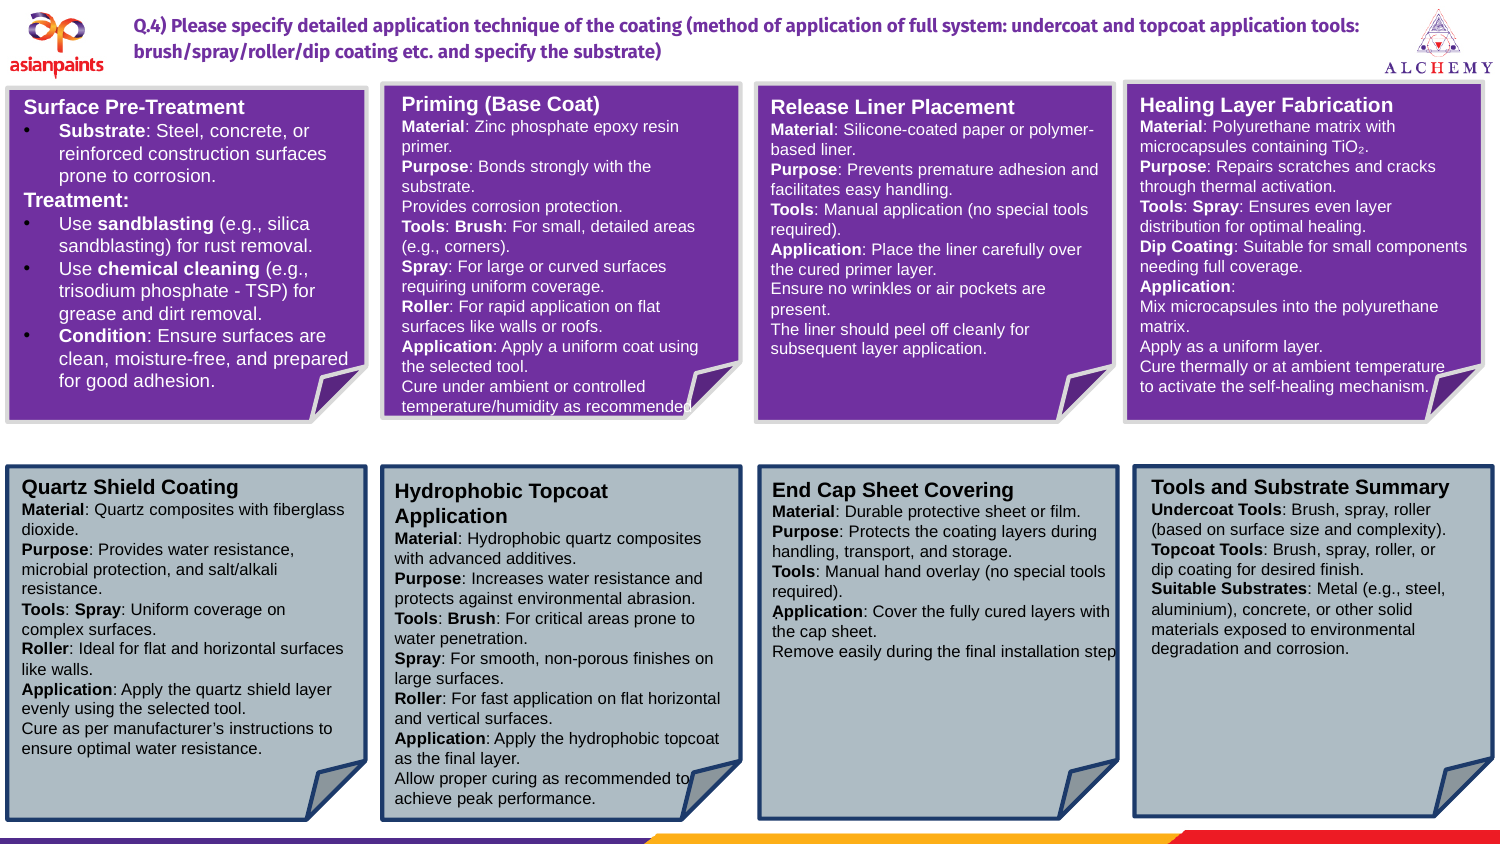

Q.4) Please specify detailed application technique of the coating (method of application of full system: undercoat and topcoat application tools: brush/spray/roller/dip coating etc. and specify the substrate)

Healing Layer Fabrication
Material: Polyurethane matrix with microcapsules containing TiO₂.
Purpose: Repairs scratches and cracks through thermal activation.
Tools: Spray: Ensures even layer distribution for optimal healing.
Dip Coating: Suitable for small components needing full coverage.
Application:
Mix microcapsules into the polyurethane matrix.
Apply as a uniform layer.
Cure thermally or at ambient temperature
to activate the self-healing mechanism.

Priming (Base Coat)
Material: Zinc phosphate epoxy resin primer.
Purpose: Bonds strongly with the substrate.
Provides corrosion protection.
Tools: Brush: For small, detailed areas (e.g., corners).
Spray: For large or curved surfaces requiring uniform coverage.
Roller: For rapid application on flat surfaces like walls or roofs.
Application: Apply a uniform coat using the selected tool.
Cure under ambient or controlled temperature/humidity as recommended

Release Liner Placement
Material: Silicone-coated paper or polymer-based liner.
Purpose: Prevents premature adhesion and facilitates easy handling.
Tools: Manual application (no special tools required).
Application: Place the liner carefully over the cured primer layer.
Ensure no wrinkles or air pockets are present.
The liner should peel off cleanly for subsequent layer application.
Surface Pre-Treatment
Substrate: Steel, concrete, or reinforced construction surfaces prone to corrosion.
Treatment:
Use sandblasting (e.g., silica sandblasting) for rust removal.
Use chemical cleaning (e.g., trisodium phosphate - TSP) for grease and dirt removal.
Condition: Ensure surfaces are clean, moisture-free, and prepared for good adhesion.

Quartz Shield Coating
Material: Quartz composites with fiberglass dioxide.
Purpose: Provides water resistance, microbial protection, and salt/alkali resistance.
Tools: Spray: Uniform coverage on complex surfaces.
Roller: Ideal for flat and horizontal surfaces like walls.
Application: Apply the quartz shield layer evenly using the selected tool.
Cure as per manufacturer’s instructions to ensure optimal water resistance.

Tools and Substrate Summary
Undercoat Tools: Brush, spray, roller (based on surface size and complexity).
Topcoat Tools: Brush, spray, roller, or dip coating for desired finish.
Suitable Substrates: Metal (e.g., steel, aluminium), concrete, or other solid materials exposed to environmental degradation and corrosion.

.

End Cap Sheet Covering
Material: Durable protective sheet or film.
Purpose: Protects the coating layers during handling, transport, and storage.
Tools: Manual hand overlay (no special tools required).
Application: Cover the fully cured layers with the cap sheet.
Remove easily during the final installation step
Hydrophobic Topcoat Application
Material: Hydrophobic quartz composites with advanced additives.
Purpose: Increases water resistance and protects against environmental abrasion.
Tools: Brush: For critical areas prone to water penetration.
Spray: For smooth, non-porous finishes on large surfaces.
Roller: For fast application on flat horizontal and vertical surfaces.
Application: Apply the hydrophobic topcoat as the final layer.
Allow proper curing as recommended to achieve peak performance.